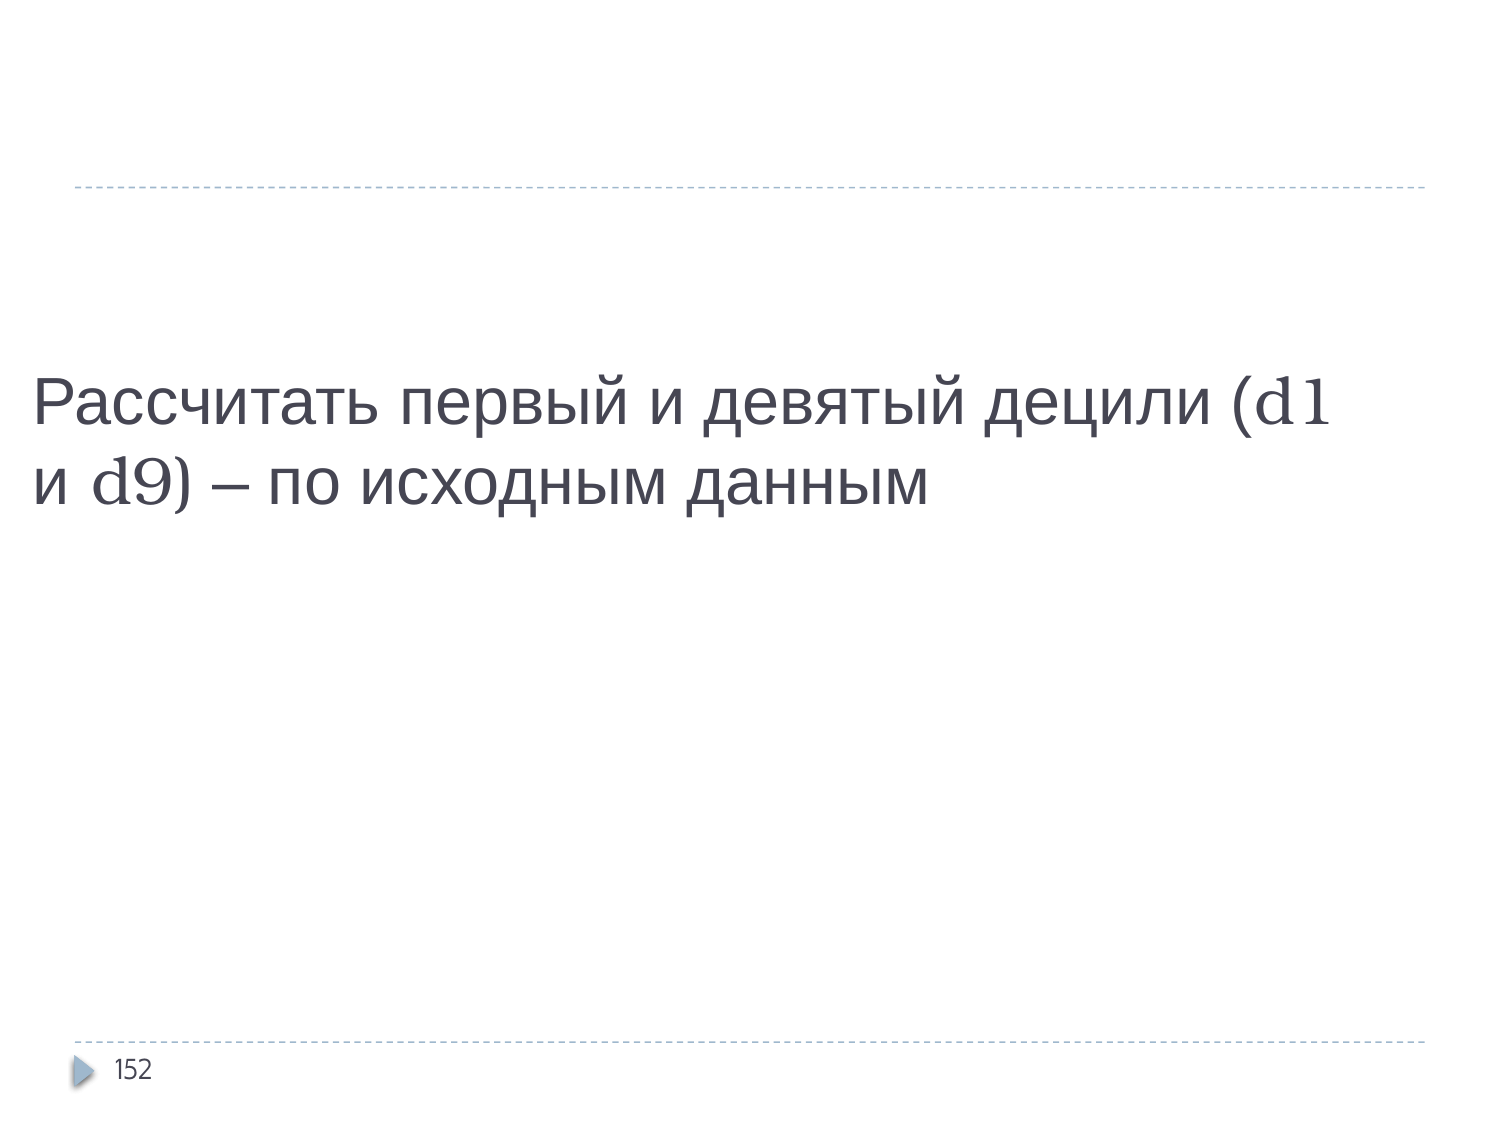

# Рассчитать первый и девятый децили (d1 и d9) – по исходным данным
152